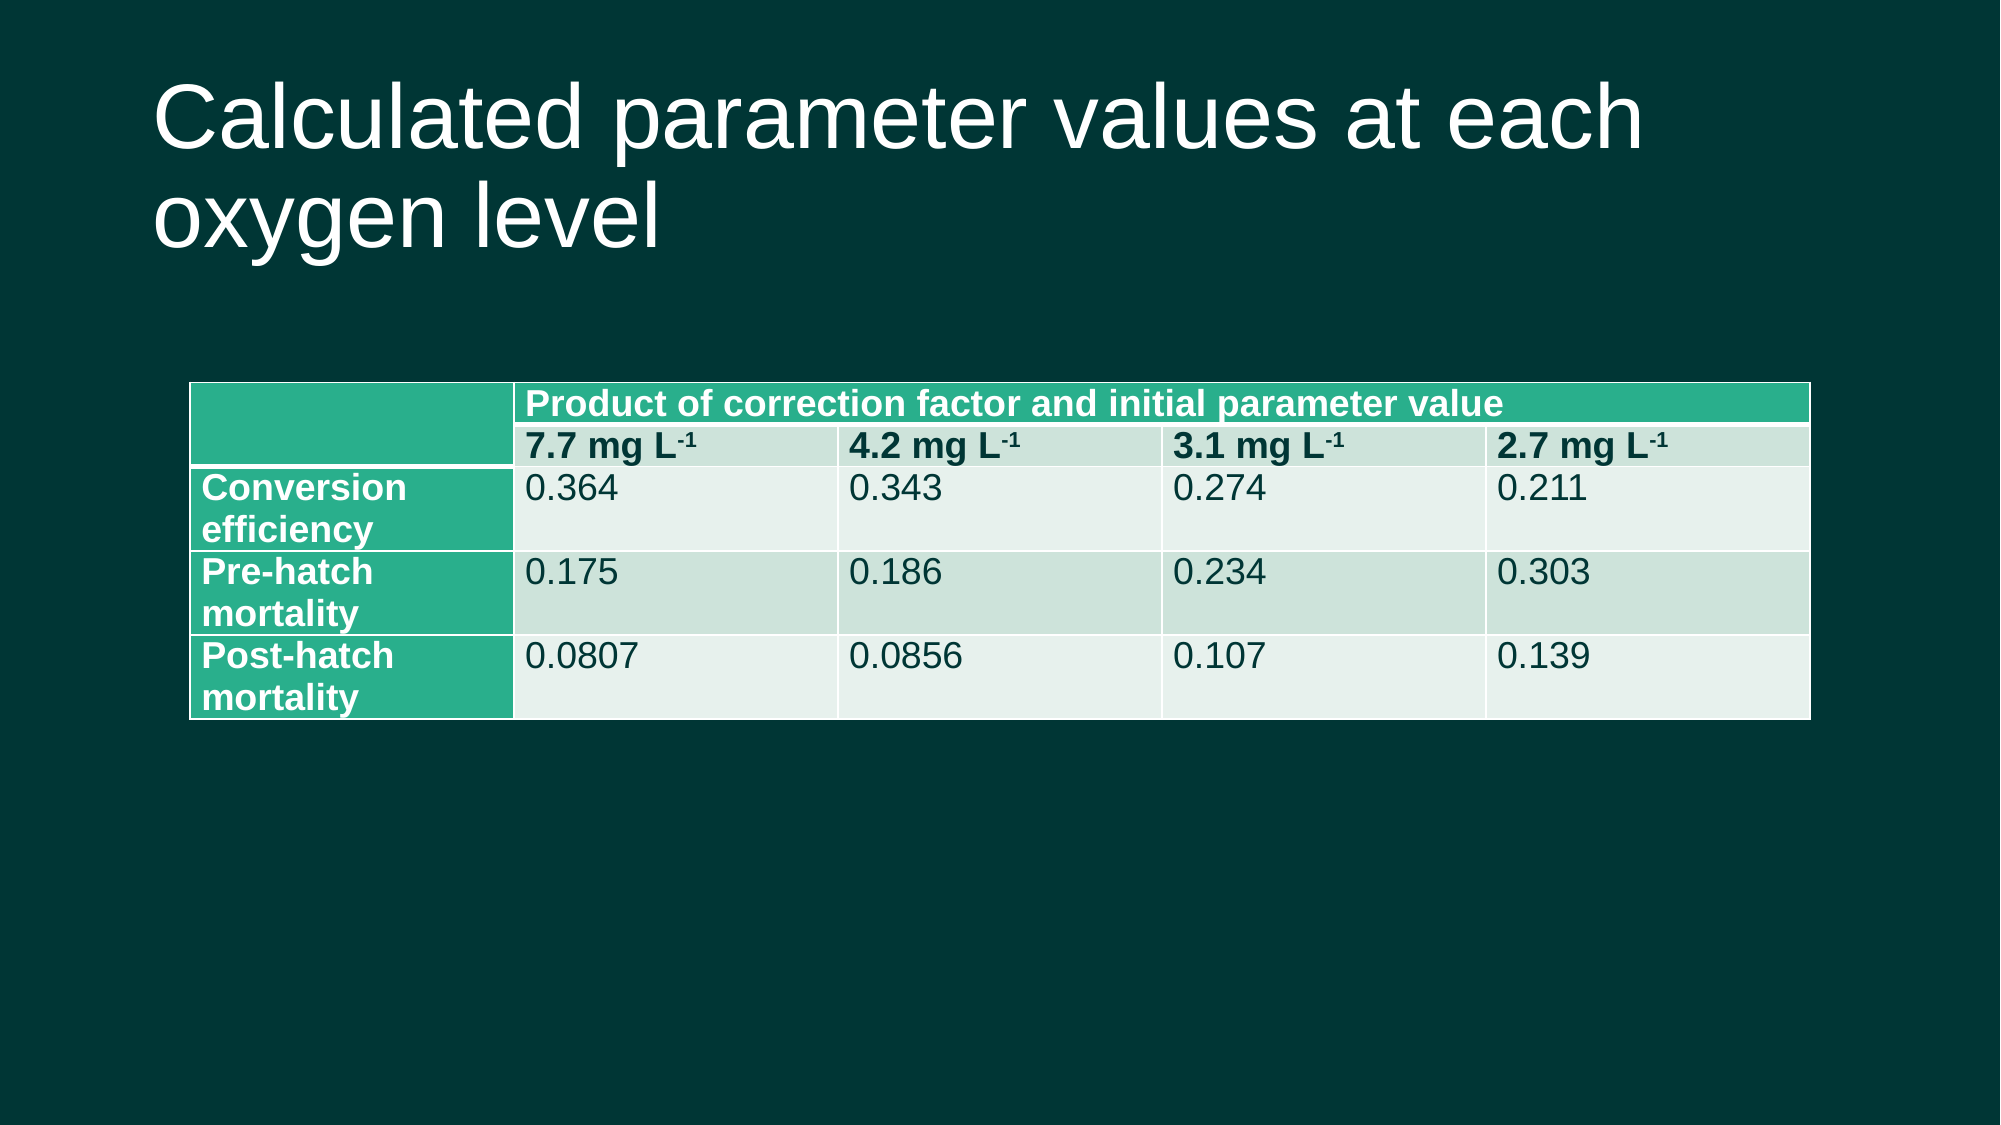

# Calculated parameter values at each oxygen level
|  | Product of correction factor and initial parameter value |  |  |  |
| --- | --- | --- | --- | --- |
|  | 7.7 mg L-1 | 4.2 mg L-1 | 3.1 mg L-1 | 2.7 mg L-1 |
| Conversion efficiency | 0.364 | 0.343 | 0.274 | 0.211 |
| Pre-hatch mortality | 0.175 | 0.186 | 0.234 | 0.303 |
| Post-hatch mortality | 0.0807 | 0.0856 | 0.107 | 0.139 |